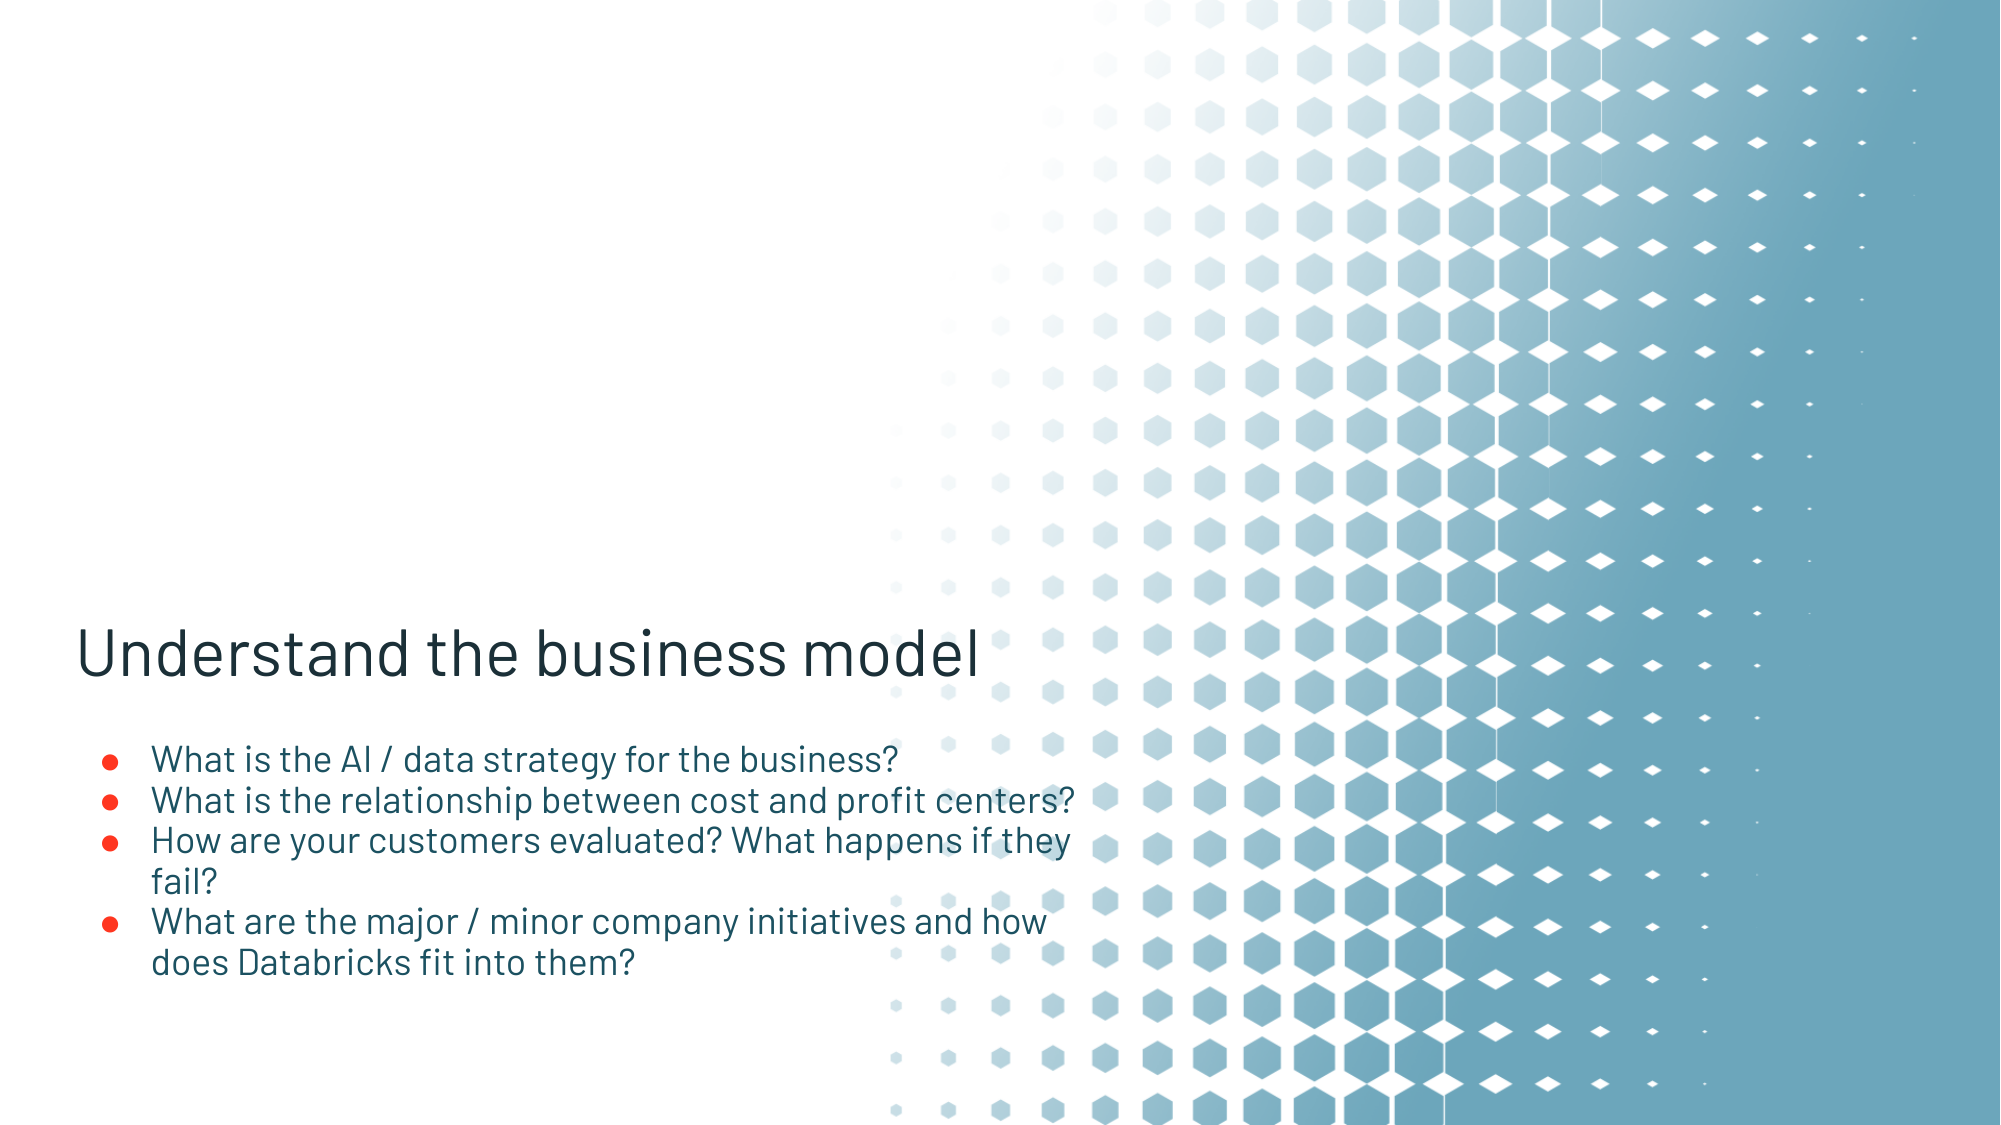

Understand the business model
What is the AI / data strategy for the business?
What is the relationship between cost and profit centers?
How are your customers evaluated? What happens if they fail?
What are the major / minor company initiatives and how does Databricks fit into them?